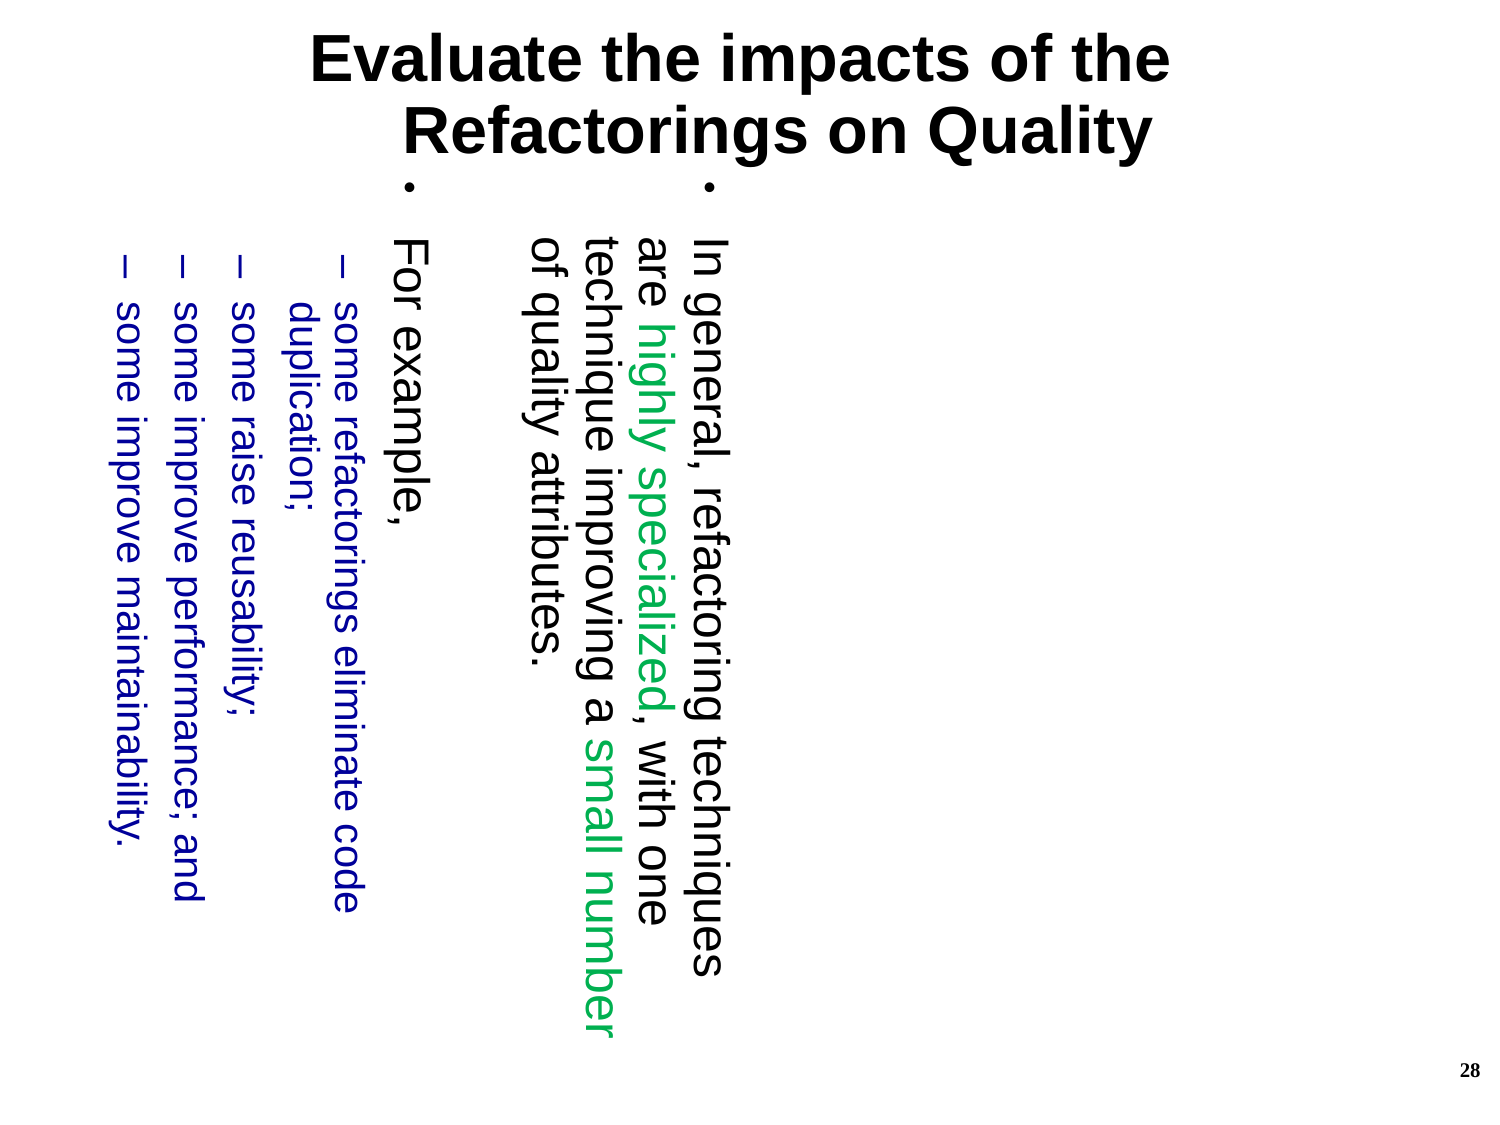

Evaluate the impacts of the
Refactorings on Quality
In general, refactoring techniques are highly specialized, with one technique improving a small number of quality attributes.

For example,
some refactorings eliminate code duplication;
some raise reusability;
some improve performance; and
some improve maintainability.

28